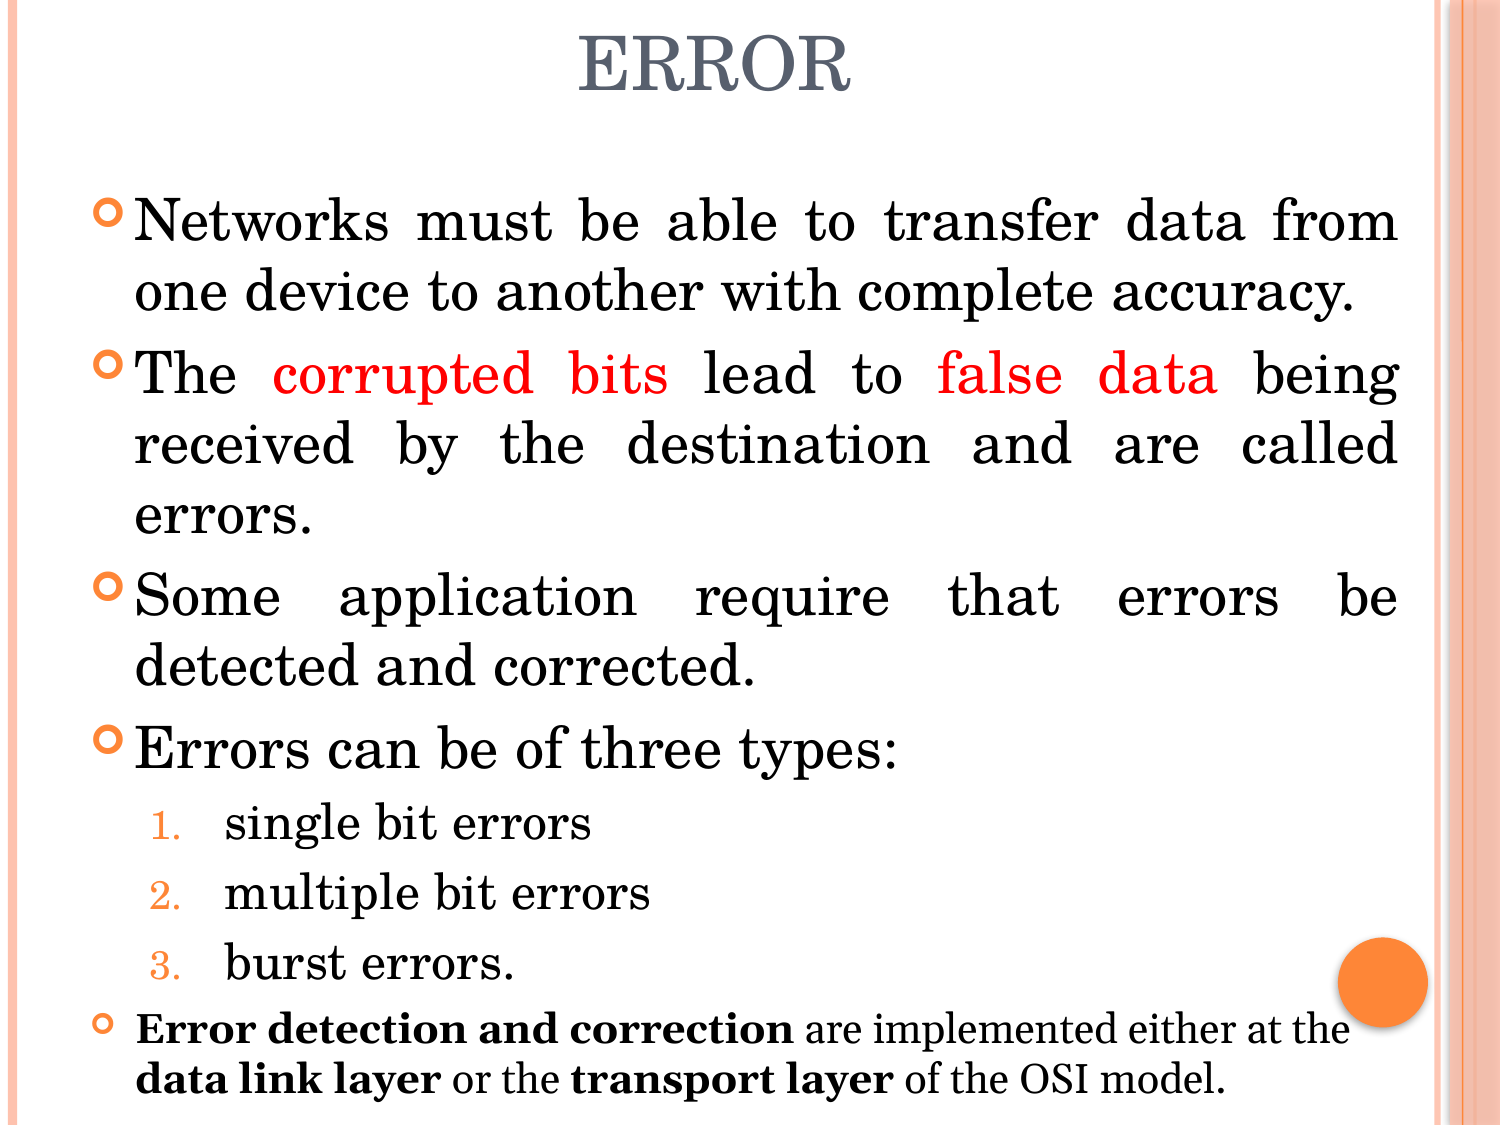

# Error
Networks must be able to transfer data from one device to another with complete accuracy.
The corrupted bits lead to false data being received by the destination and are called errors.
Some application require that errors be detected and corrected.
Errors can be of three types:
single bit errors
multiple bit errors
burst errors.
Error detection and correction are implemented either at the data link layer or the transport layer of the OSI model.